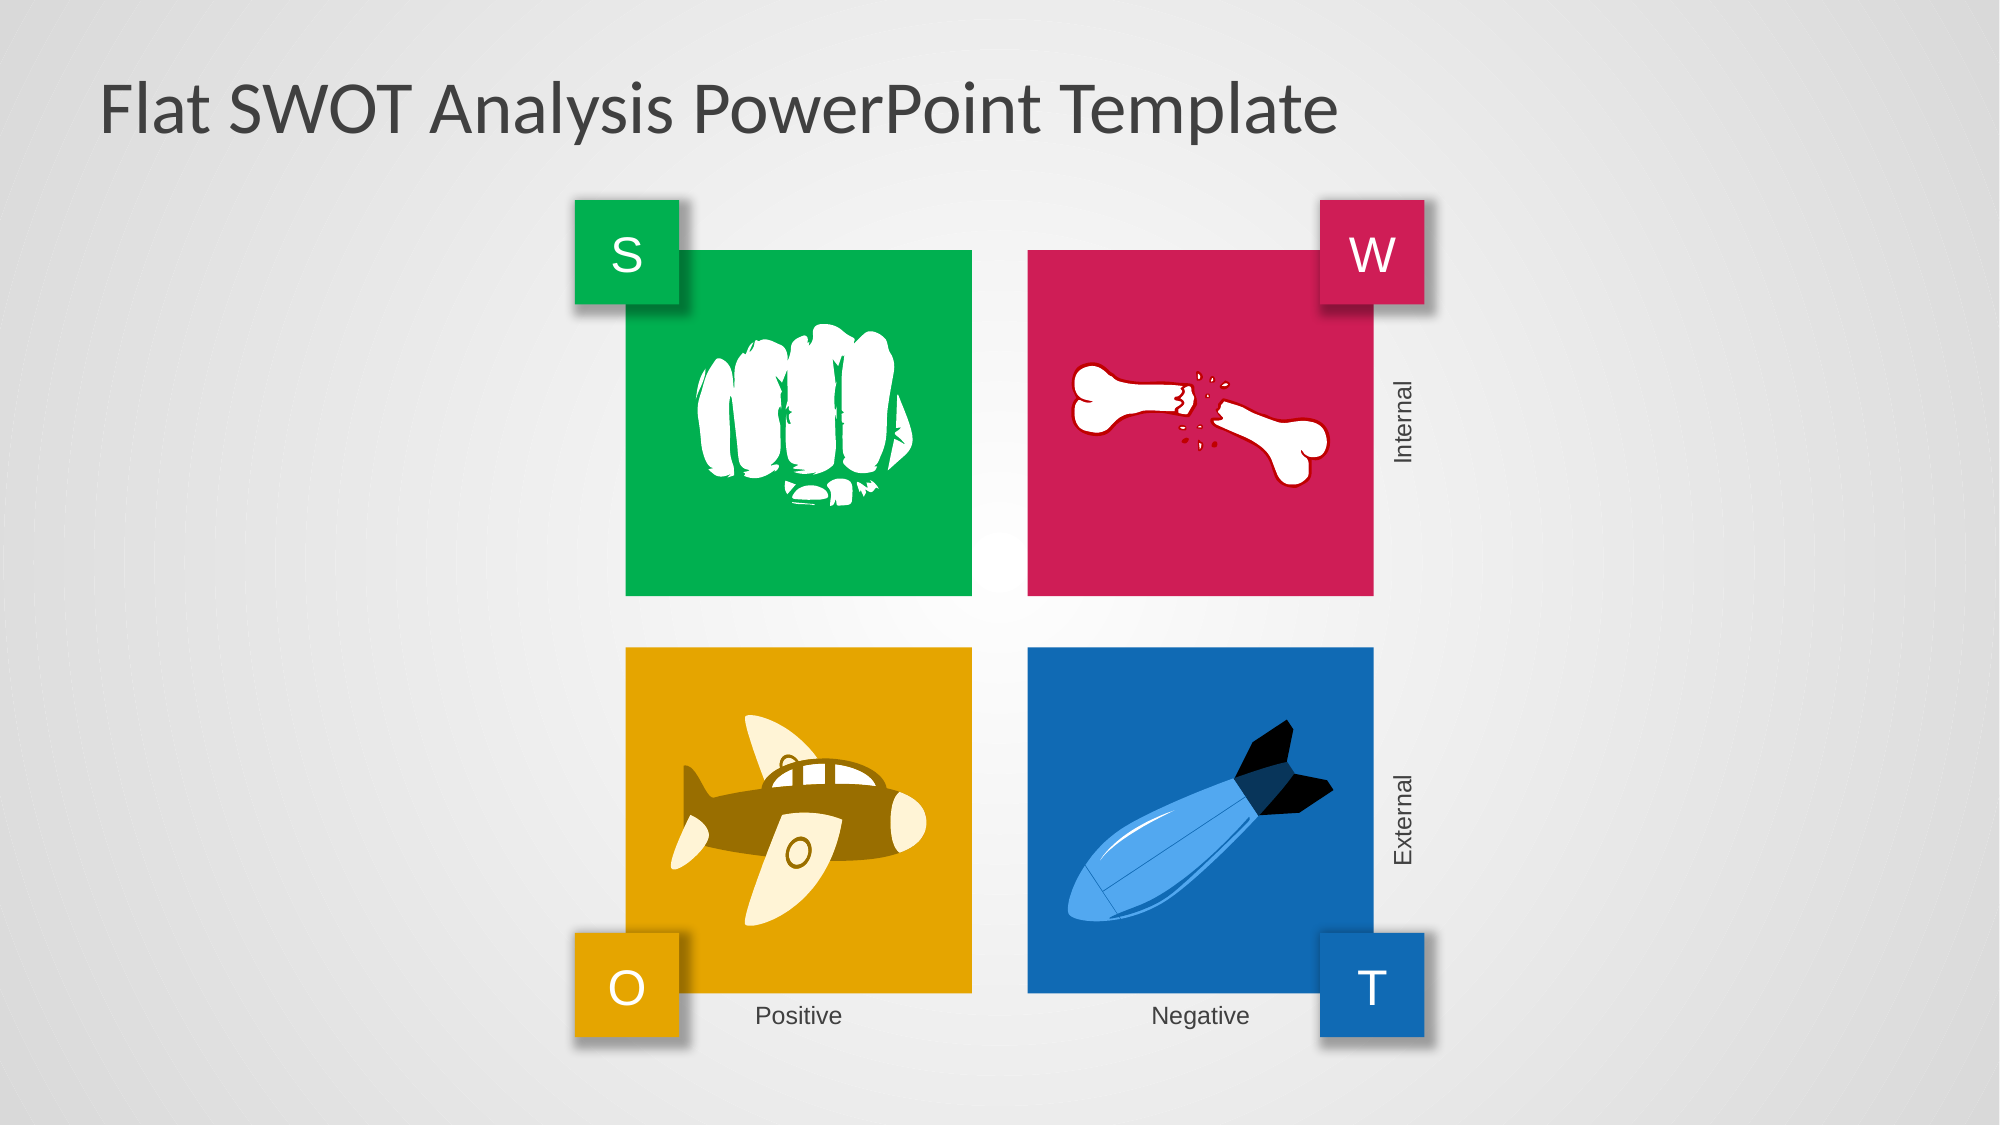

# Flat SWOT Analysis PowerPoint Template
S
W

Internal

External
O
T
Positive
Negative